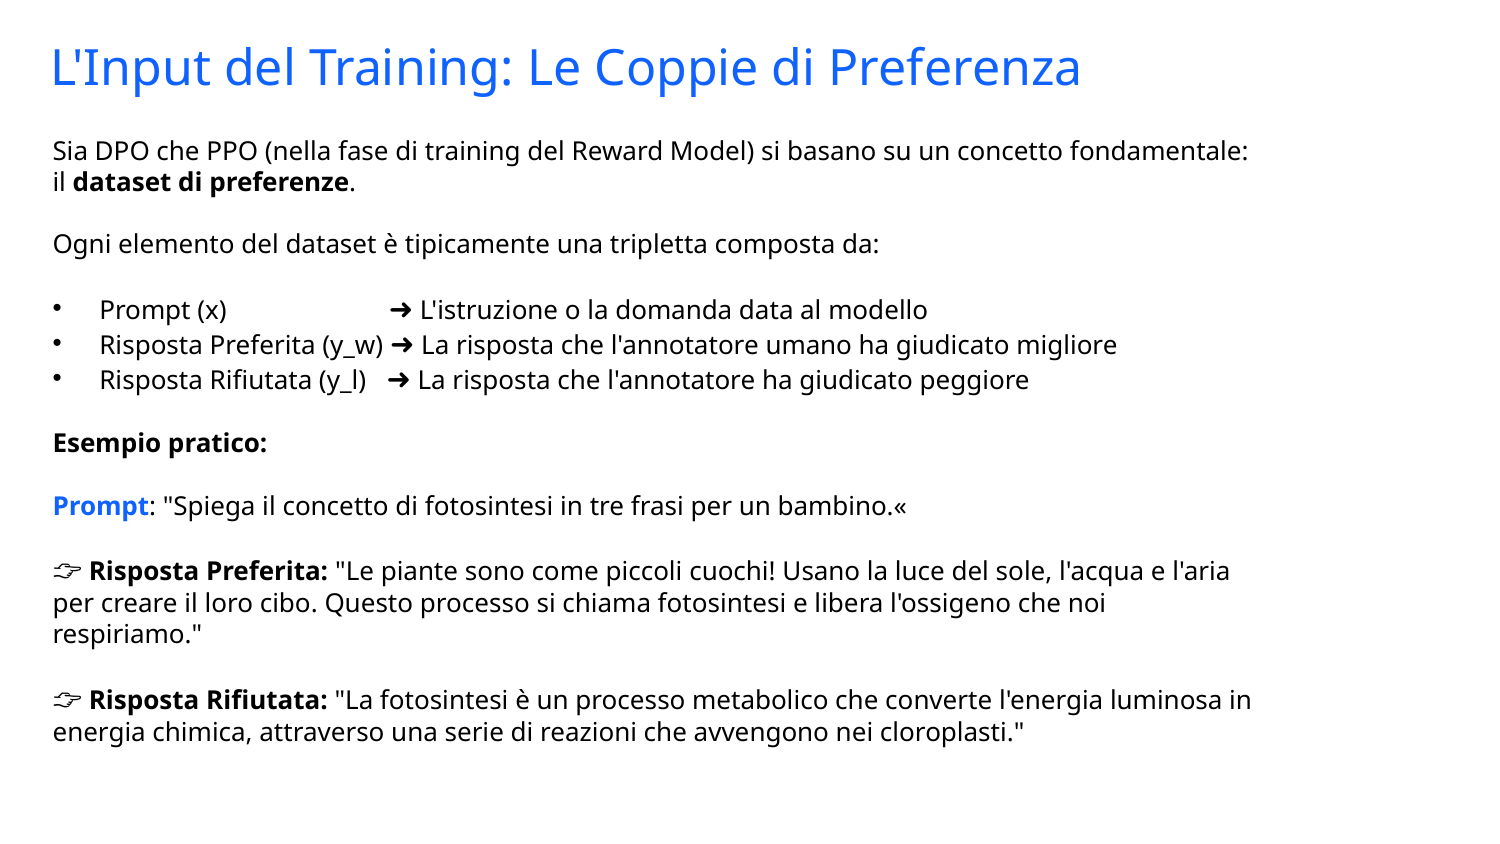

L'Input del Training: Le Coppie di Preferenza

Sia DPO che PPO (nella fase di training del Reward Model) si basano su un concetto fondamentale: il dataset di preferenze.

Ogni elemento del dataset è tipicamente una tripletta composta da:

Prompt (x)                        ➜ L'istruzione o la domanda data al modello
Risposta Preferita (y_w) ➜ La risposta che l'annotatore umano ha giudicato migliore
Risposta Rifiutata (y_l)   ➜ La risposta che l'annotatore ha giudicato peggiore

Esempio pratico:
Prompt: "Spiega il concetto di fotosintesi in tre frasi per un bambino.«

👉 Risposta Preferita: "Le piante sono come piccoli cuochi! Usano la luce del sole, l'acqua e l'aria per creare il loro cibo. Questo processo si chiama fotosintesi e libera l'ossigeno che noi respiriamo."

👉 Risposta Rifiutata: "La fotosintesi è un processo metabolico che converte l'energia luminosa in energia chimica, attraverso una serie di reazioni che avvengono nei cloroplasti."